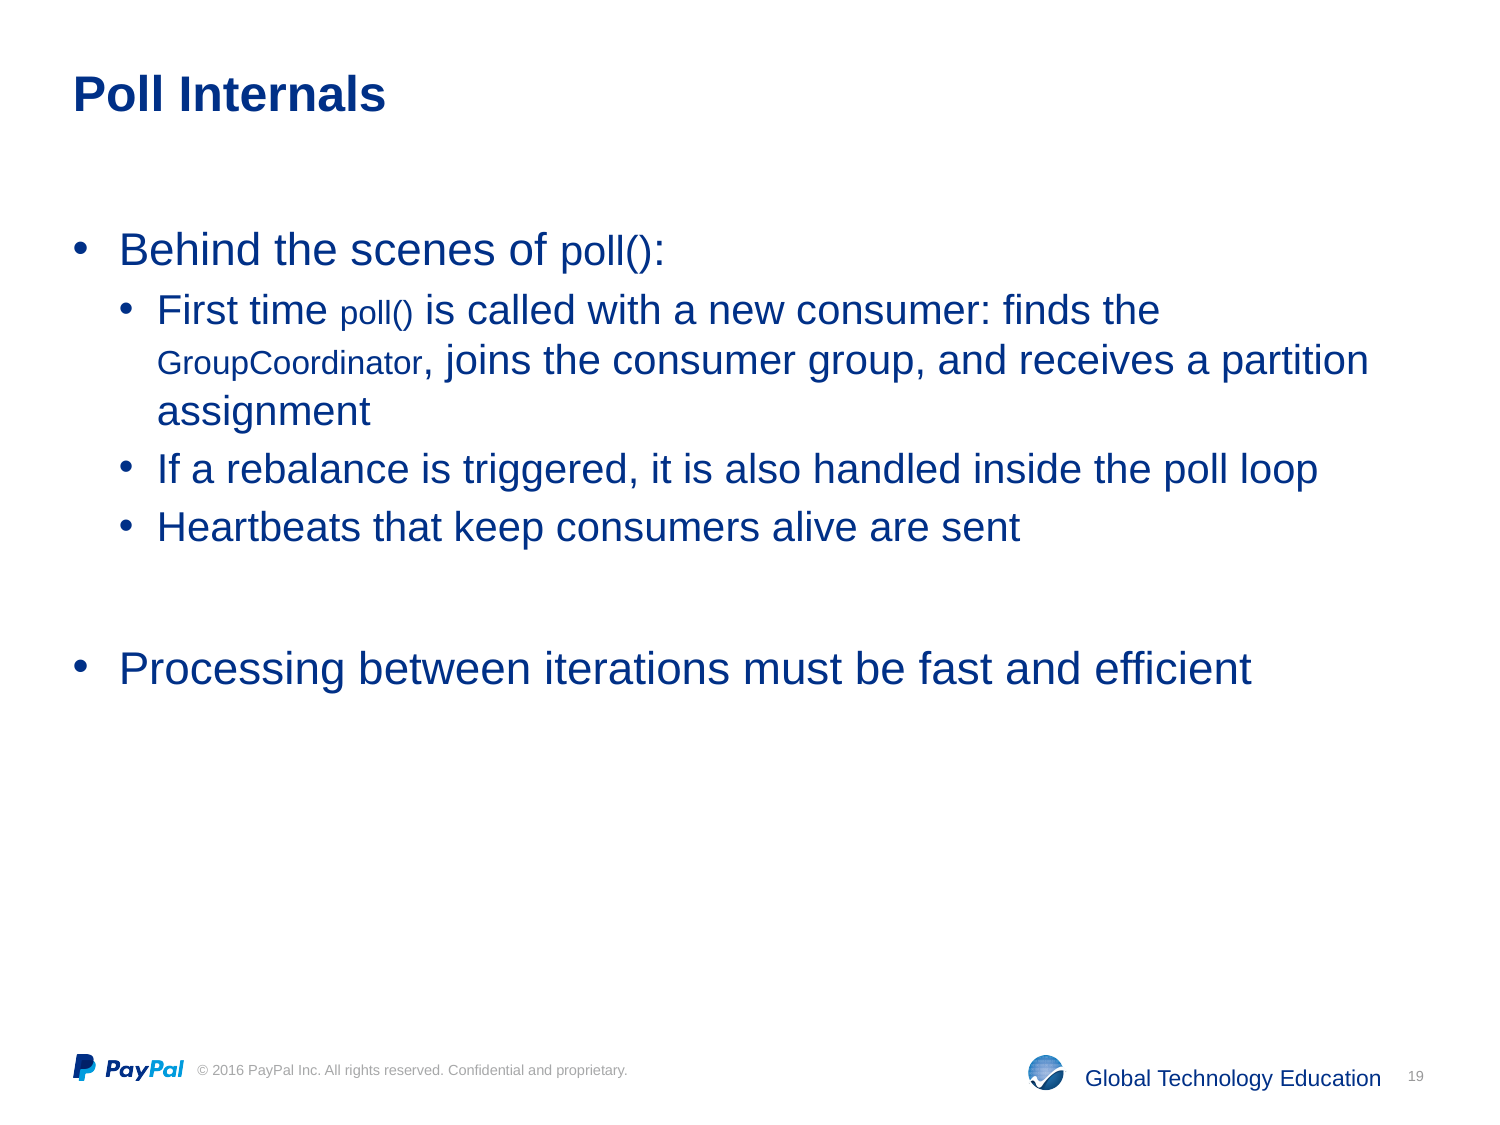

# Poll Internals
Behind the scenes of poll():
First time poll() is called with a new consumer: finds the GroupCoordinator, joins the consumer group, and receives a partition assignment
If a rebalance is triggered, it is also handled inside the poll loop
Heartbeats that keep consumers alive are sent

Processing between iterations must be fast and efficient

19